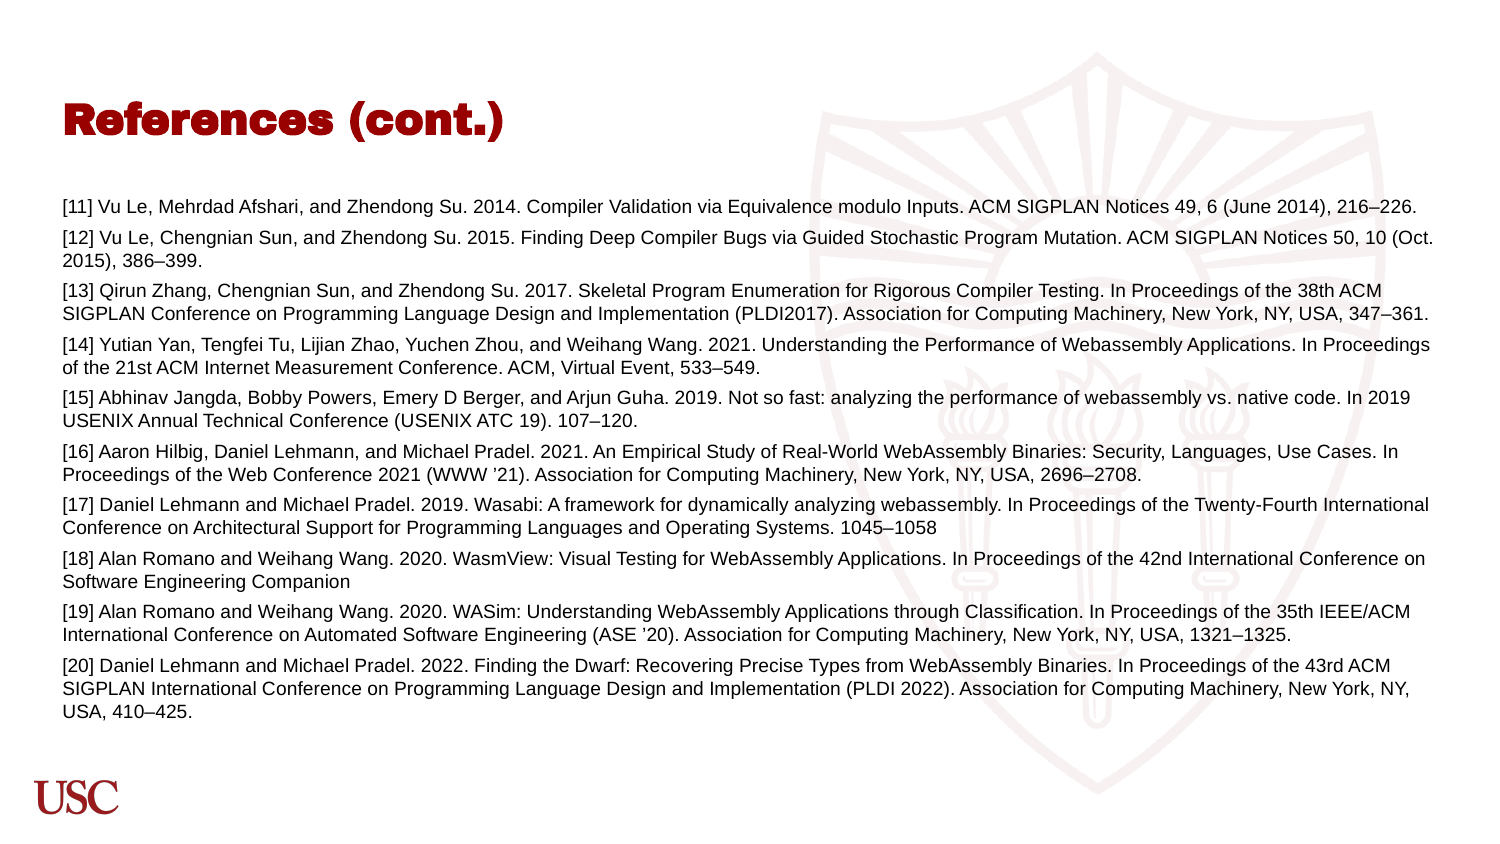

# References (cont.)
[11] Vu Le, Mehrdad Afshari, and Zhendong Su. 2014. Compiler Validation via Equivalence modulo Inputs. ACM SIGPLAN Notices 49, 6 (June 2014), 216–226.
[12] Vu Le, Chengnian Sun, and Zhendong Su. 2015. Finding Deep Compiler Bugs via Guided Stochastic Program Mutation. ACM SIGPLAN Notices 50, 10 (Oct. 2015), 386–399.
[13] Qirun Zhang, Chengnian Sun, and Zhendong Su. 2017. Skeletal Program Enumeration for Rigorous Compiler Testing. In Proceedings of the 38th ACM SIGPLAN Conference on Programming Language Design and Implementation (PLDI2017). Association for Computing Machinery, New York, NY, USA, 347–361.
[14] Yutian Yan, Tengfei Tu, Lijian Zhao, Yuchen Zhou, and Weihang Wang. 2021. Understanding the Performance of Webassembly Applications. In Proceedings of the 21st ACM Internet Measurement Conference. ACM, Virtual Event, 533–549.
[15] Abhinav Jangda, Bobby Powers, Emery D Berger, and Arjun Guha. 2019. Not so fast: analyzing the performance of webassembly vs. native code. In 2019 USENIX Annual Technical Conference (USENIX ATC 19). 107–120.
[16] Aaron Hilbig, Daniel Lehmann, and Michael Pradel. 2021. An Empirical Study of Real-World WebAssembly Binaries: Security, Languages, Use Cases. In Proceedings of the Web Conference 2021 (WWW ’21). Association for Computing Machinery, New York, NY, USA, 2696–2708.
[17] Daniel Lehmann and Michael Pradel. 2019. Wasabi: A framework for dynamically analyzing webassembly. In Proceedings of the Twenty-Fourth International Conference on Architectural Support for Programming Languages and Operating Systems. 1045–1058
[18] Alan Romano and Weihang Wang. 2020. WasmView: Visual Testing for WebAssembly Applications. In Proceedings of the 42nd International Conference on Software Engineering Companion
[19] Alan Romano and Weihang Wang. 2020. WASim: Understanding WebAssembly Applications through Classification. In Proceedings of the 35th IEEE/ACM International Conference on Automated Software Engineering (ASE ’20). Association for Computing Machinery, New York, NY, USA, 1321–1325.
[20] Daniel Lehmann and Michael Pradel. 2022. Finding the Dwarf: Recovering Precise Types from WebAssembly Binaries. In Proceedings of the 43rd ACM SIGPLAN International Conference on Programming Language Design and Implementation (PLDI 2022). Association for Computing Machinery, New York, NY, USA, 410–425.